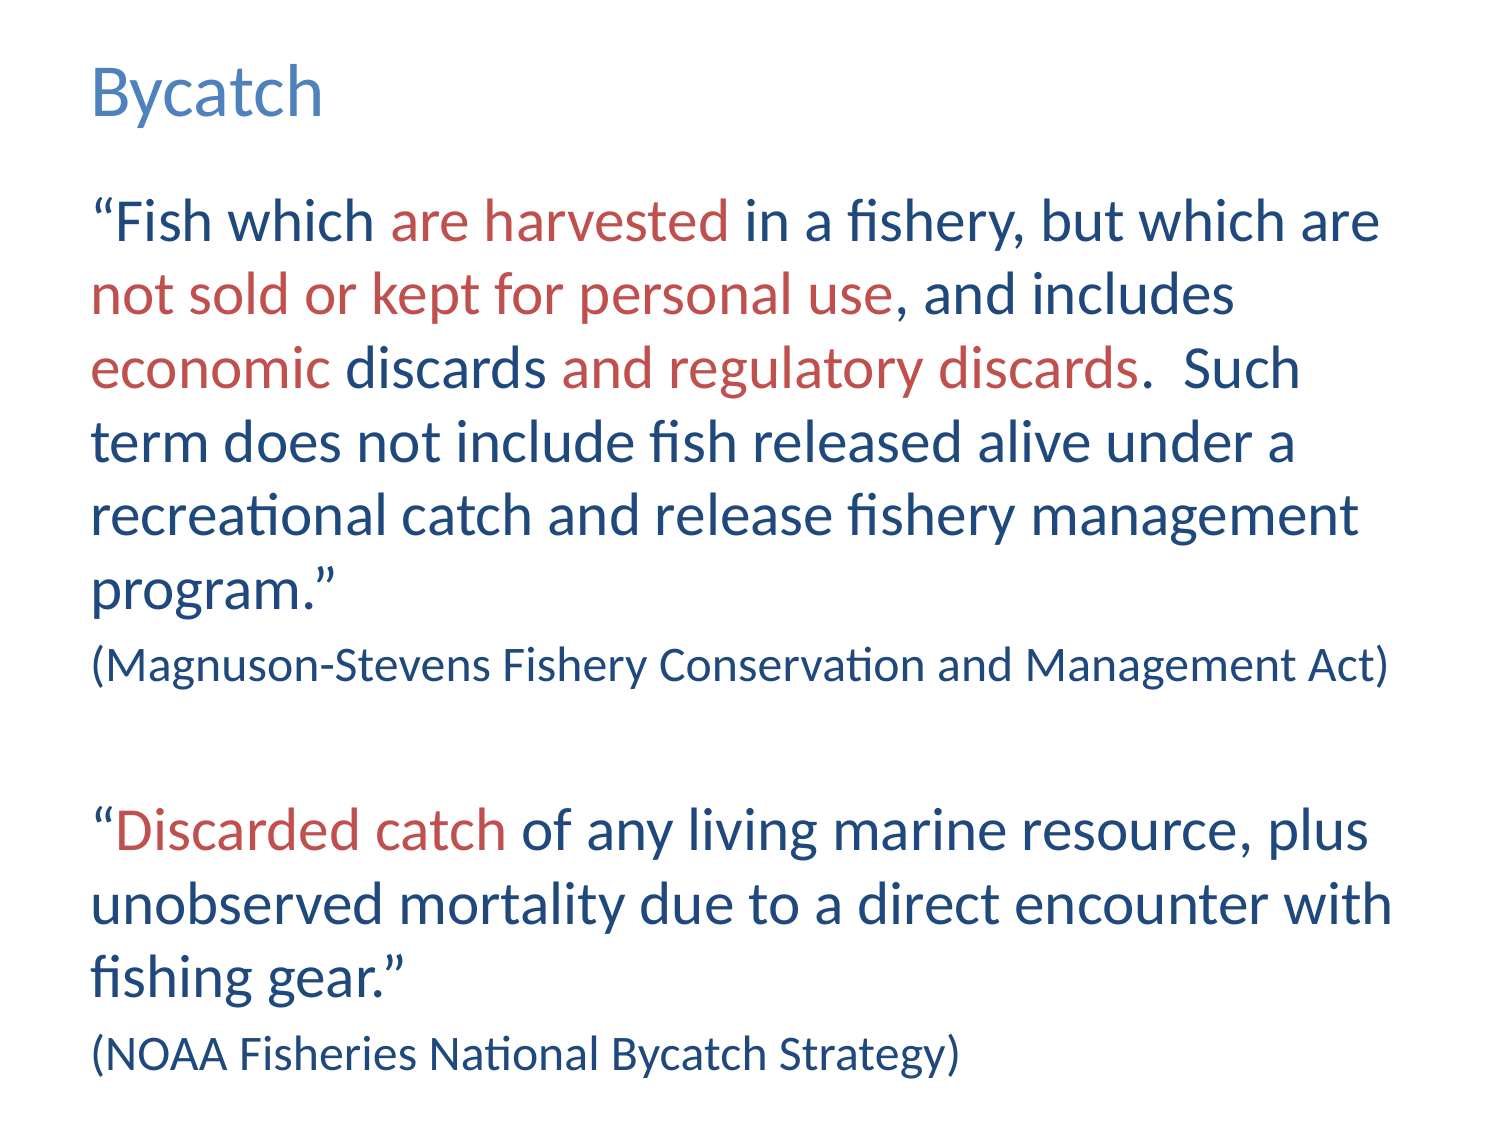

# Bycatch
“Fish which are harvested in a fishery, but which are not sold or kept for personal use, and includes economic discards and regulatory discards.  Such term does not include fish released alive under a recreational catch and release fishery management program.”
(Magnuson-Stevens Fishery Conservation and Management Act)

“Discarded catch of any living marine resource, plus unobserved mortality due to a direct encounter with fishing gear.”
(NOAA Fisheries National Bycatch Strategy)